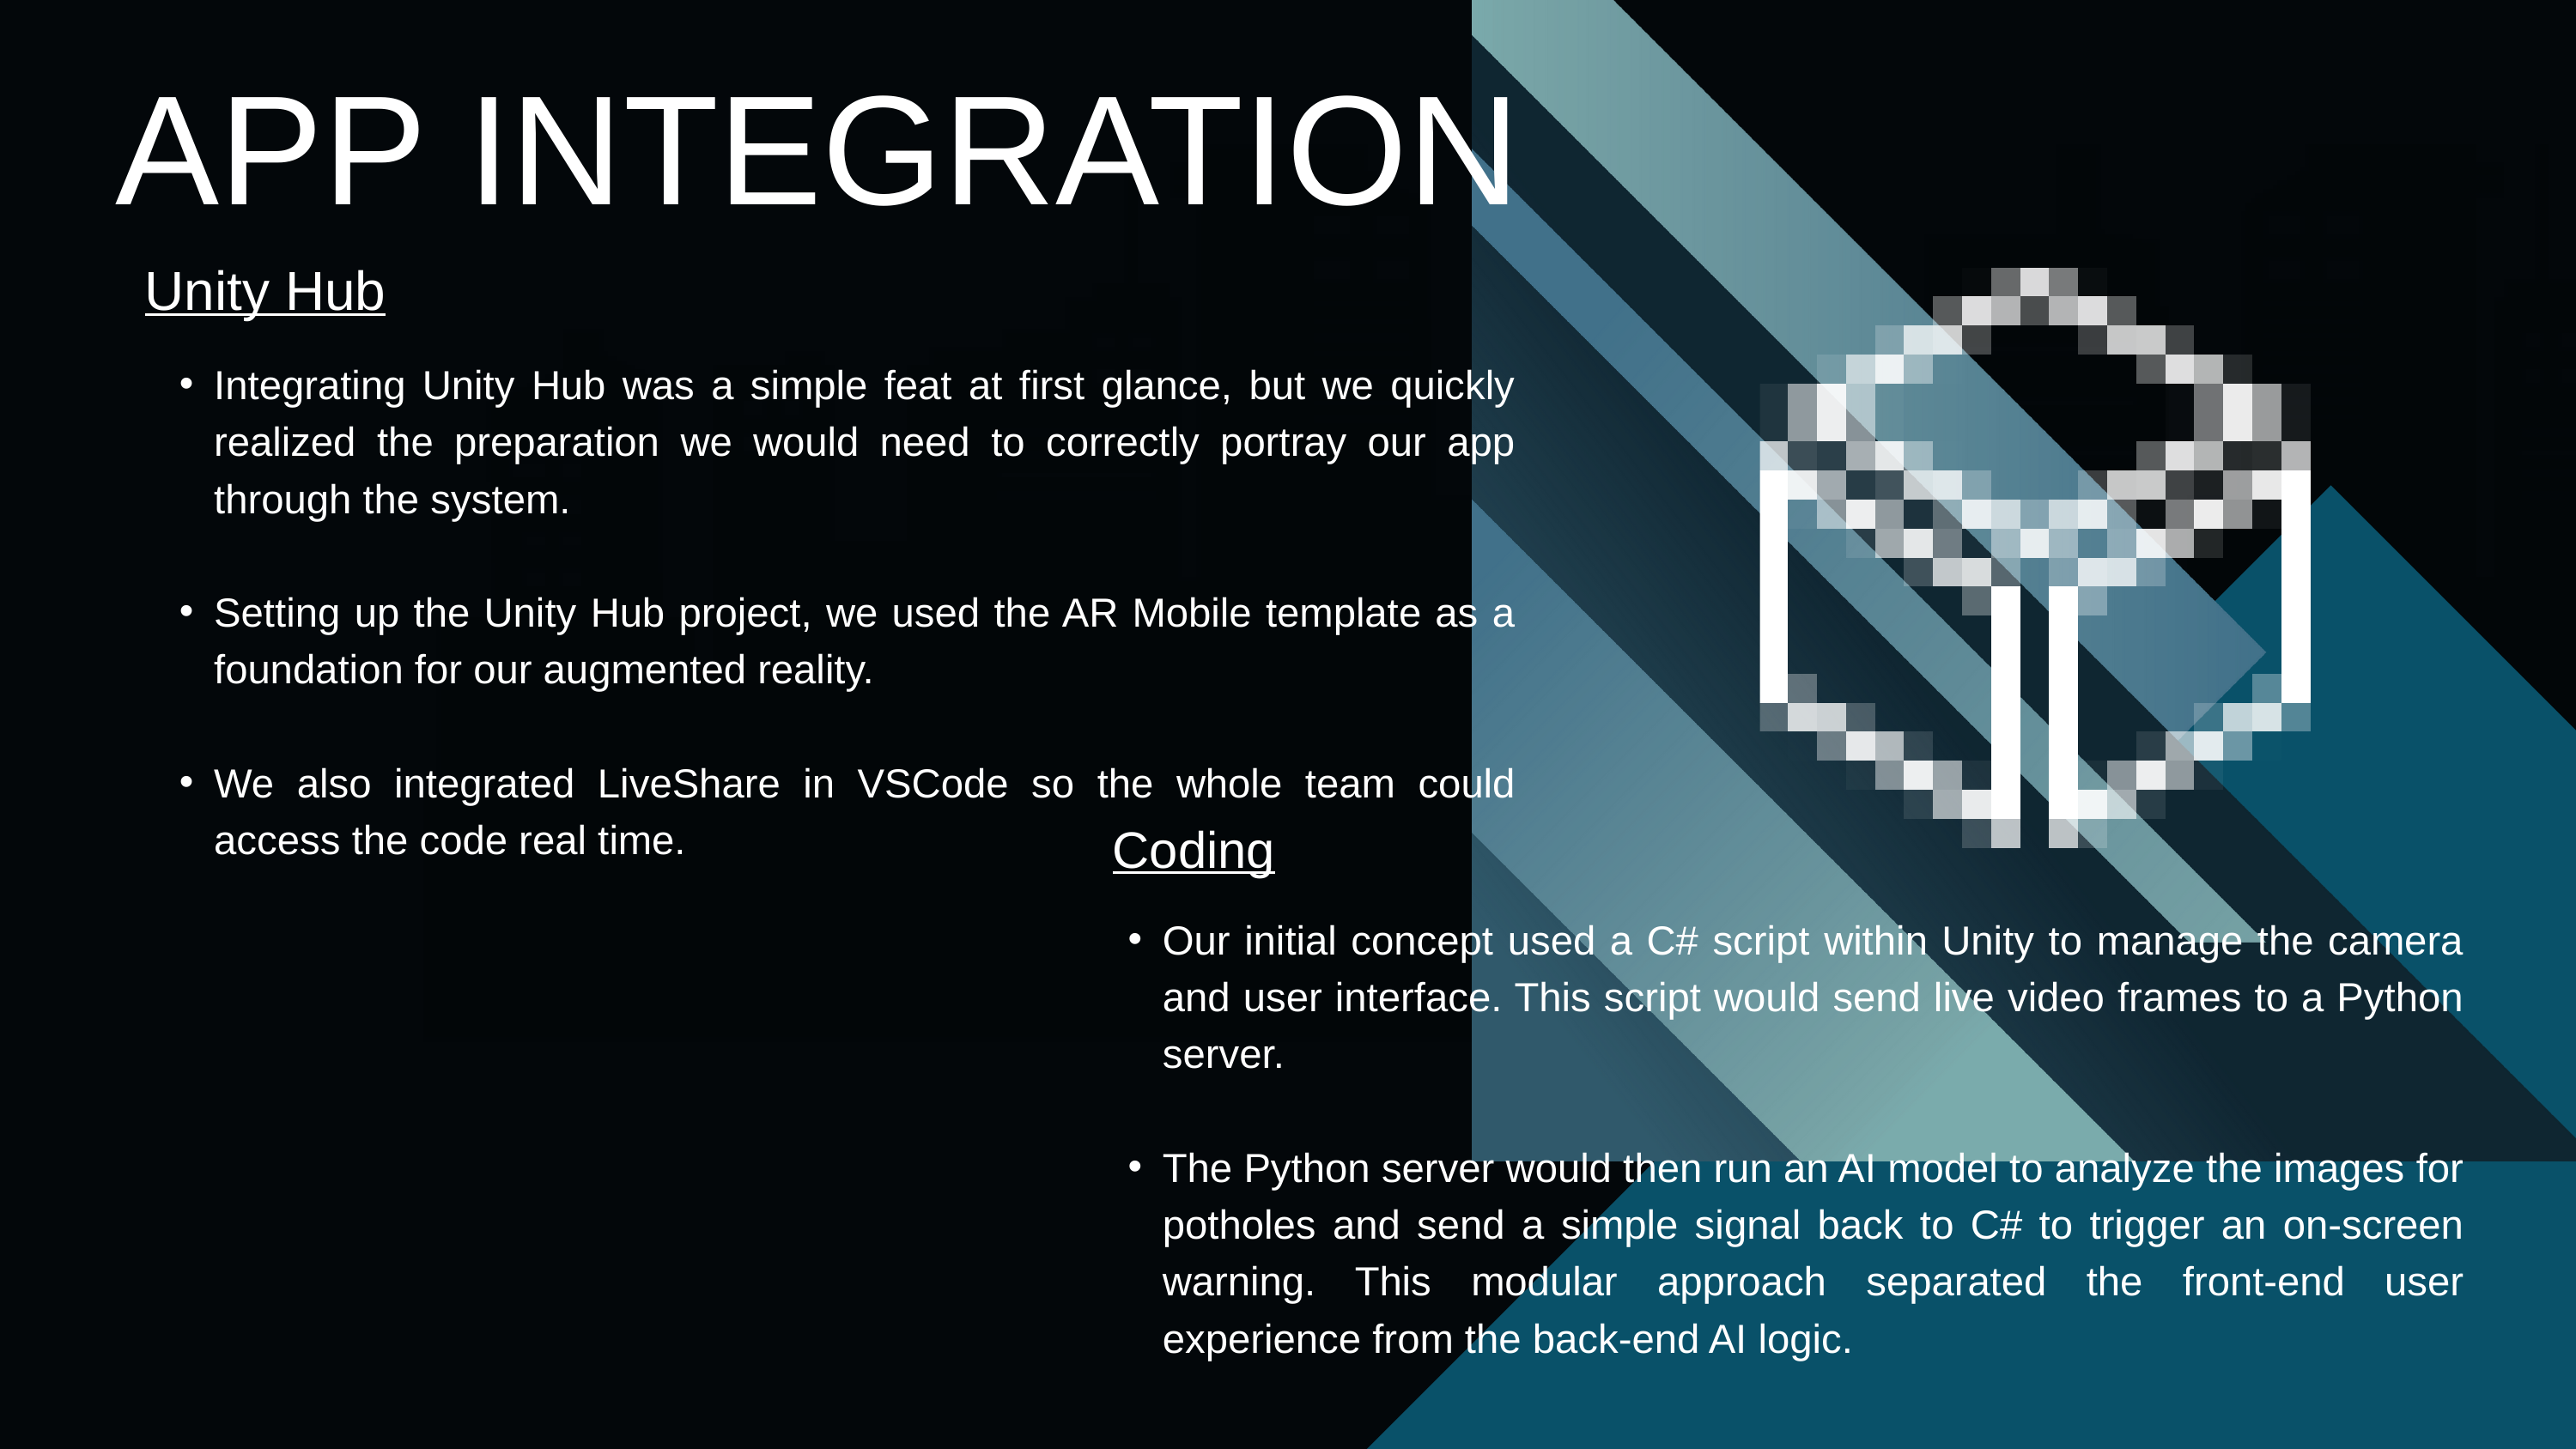

APP INTEGRATION

Unity Hub

Integrating Unity Hub was a simple feat at first glance, but we quickly realized the preparation we would need to correctly portray our app through the system.

Setting up the Unity Hub project, we used the AR Mobile template as a foundation for our augmented reality.

We also integrated LiveShare in VSCode so the whole team could access the code real time.

Coding
Our initial concept used a C# script within Unity to manage the camera and user interface. This script would send live video frames to a Python server.

The Python server would then run an AI model to analyze the images for potholes and send a simple signal back to C# to trigger an on-screen warning. This modular approach separated the front-end user experience from the back-end AI logic.